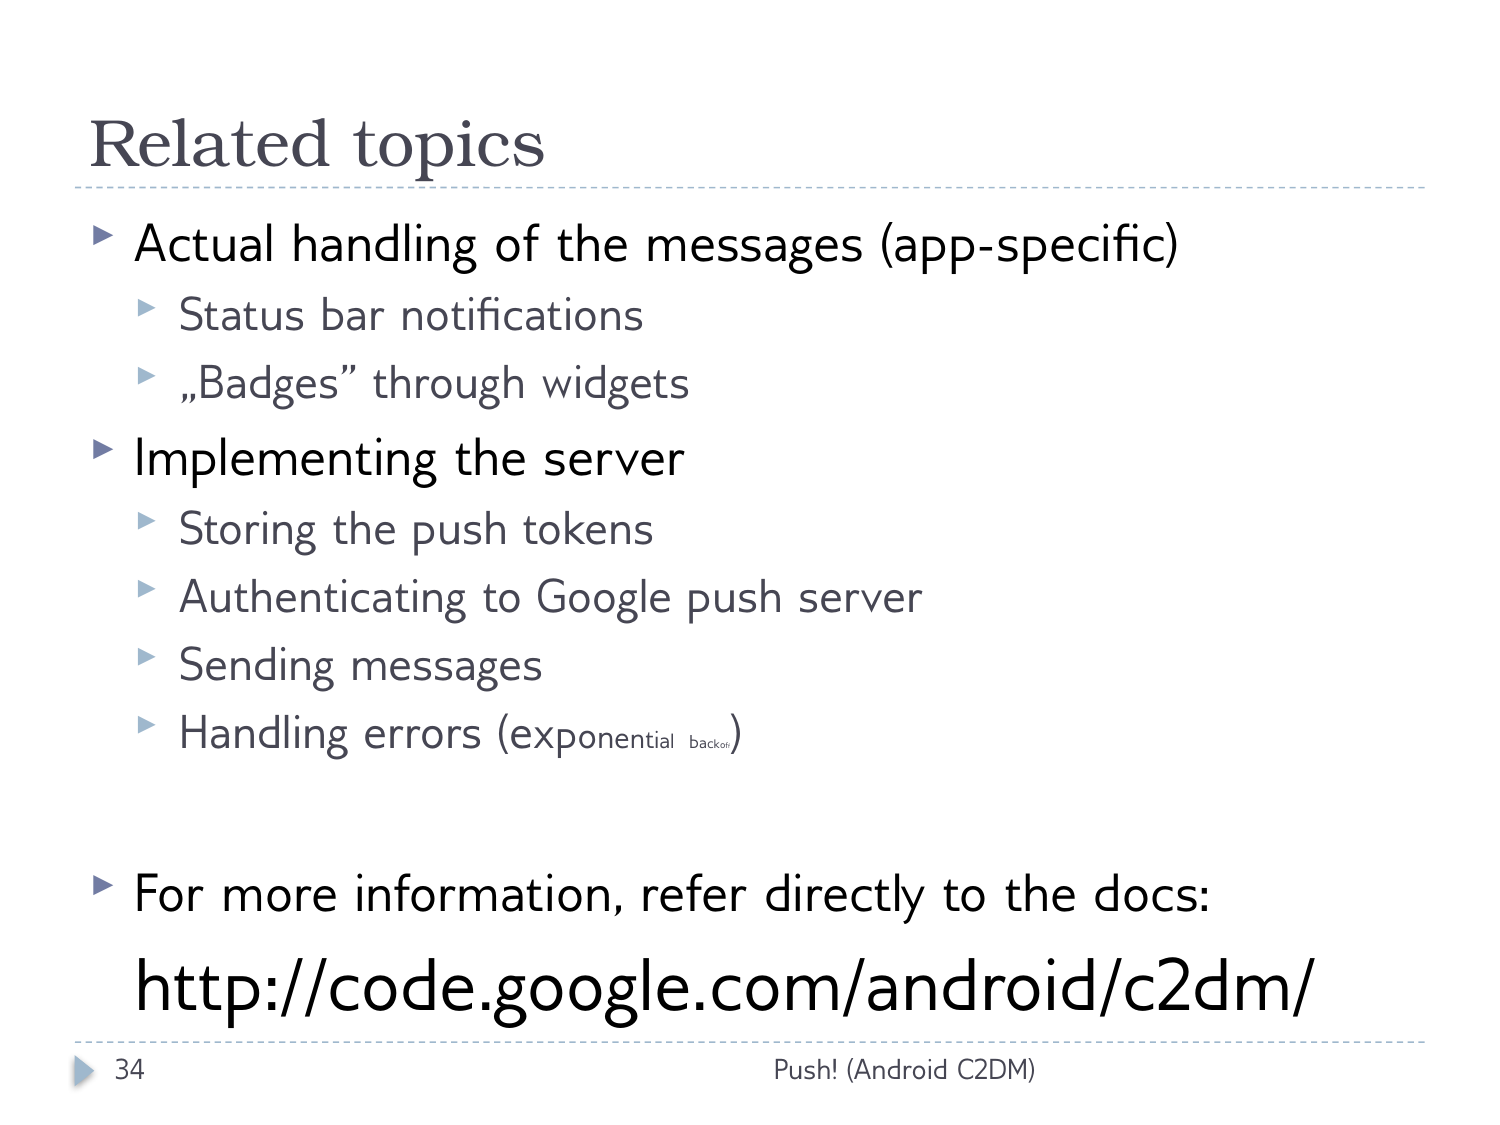

# Related topics
Actual handling of the messages (app-specific)
Status bar notifications
„Badges” through widgets
Implementing the server
Storing the push tokens
Authenticating to Google push server
Sending messages
Handling errors (exponential backoff)

For more information, refer directly to the docs:
	http://code.google.com/android/c2dm/
34
Push! (Android C2DM)